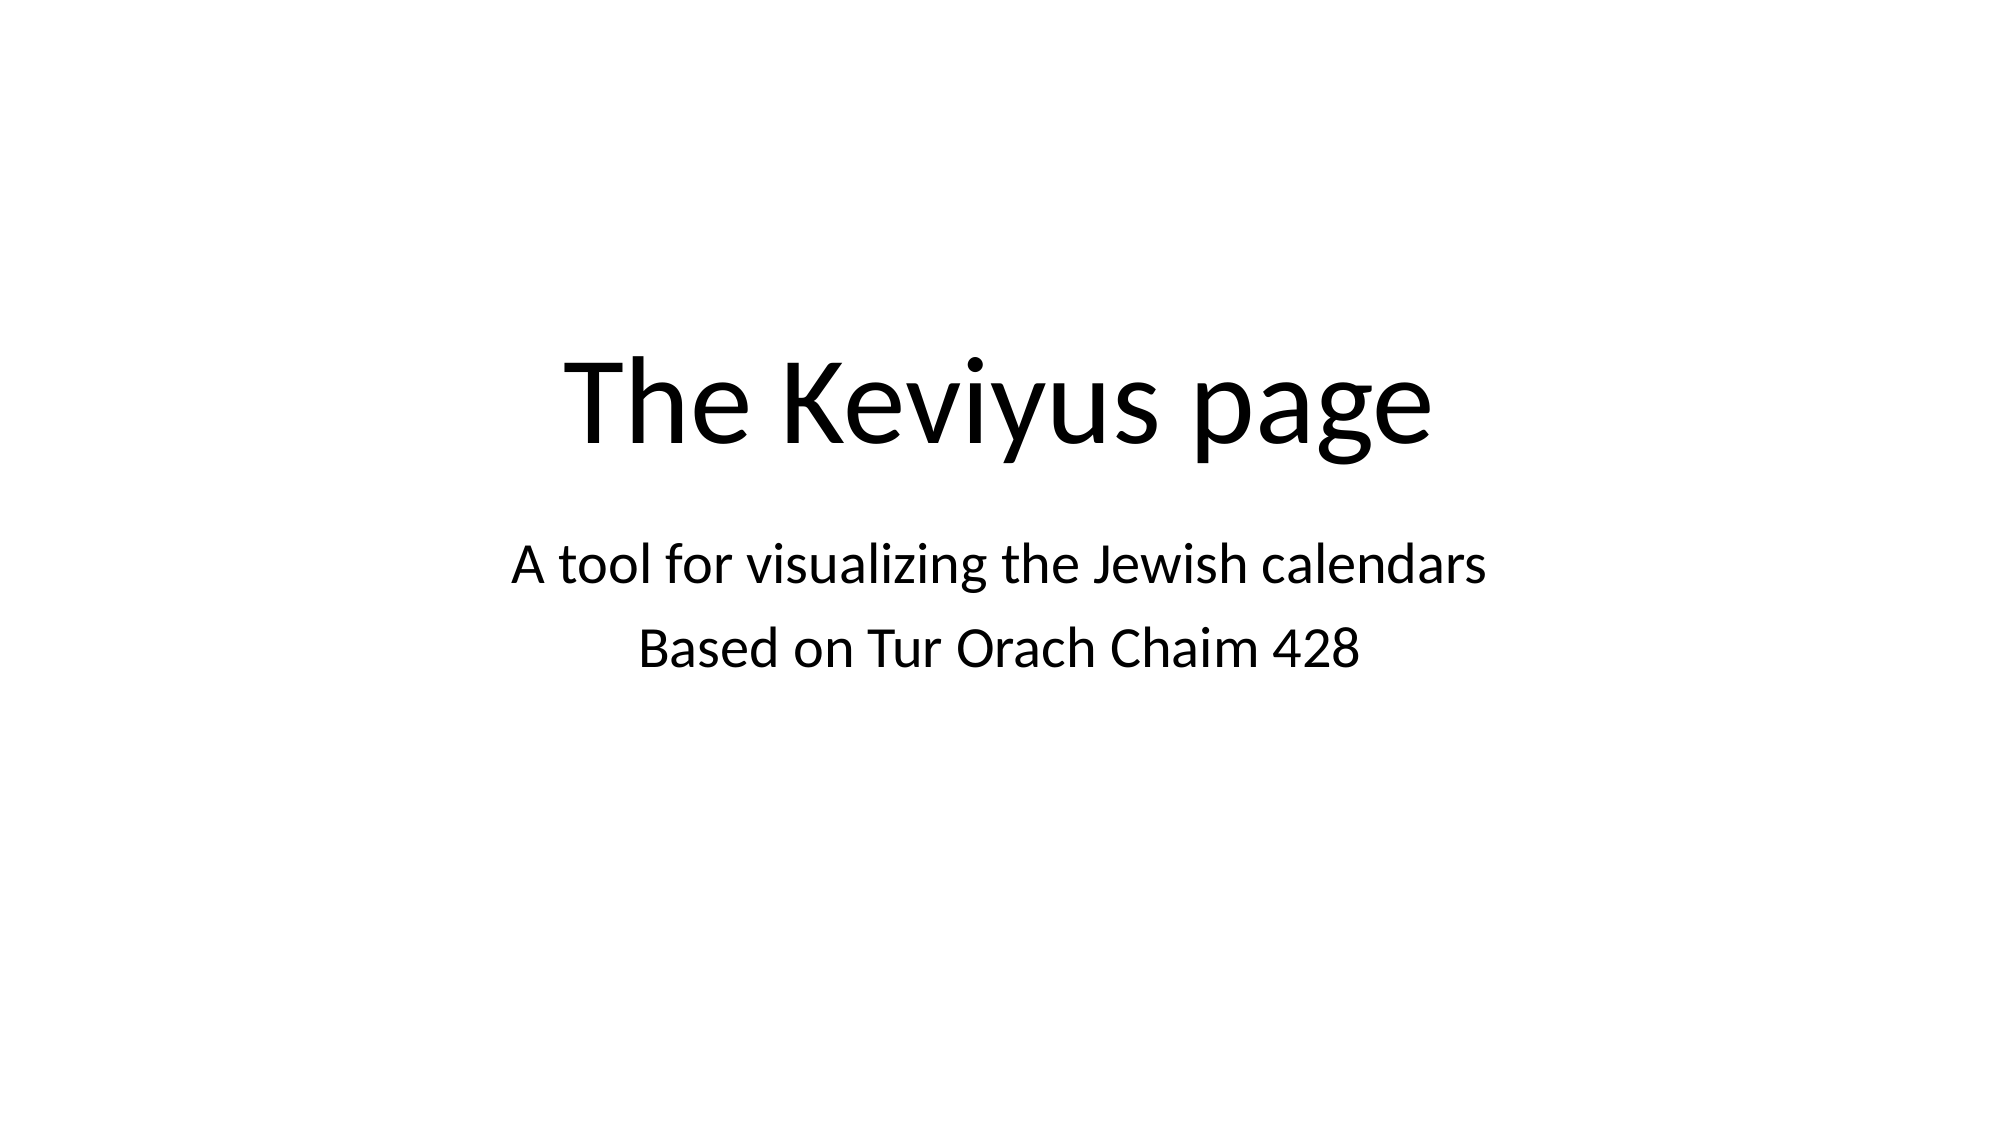

# The Keviyus page
A tool for visualizing the Jewish calendars
Based on Tur Orach Chaim 428